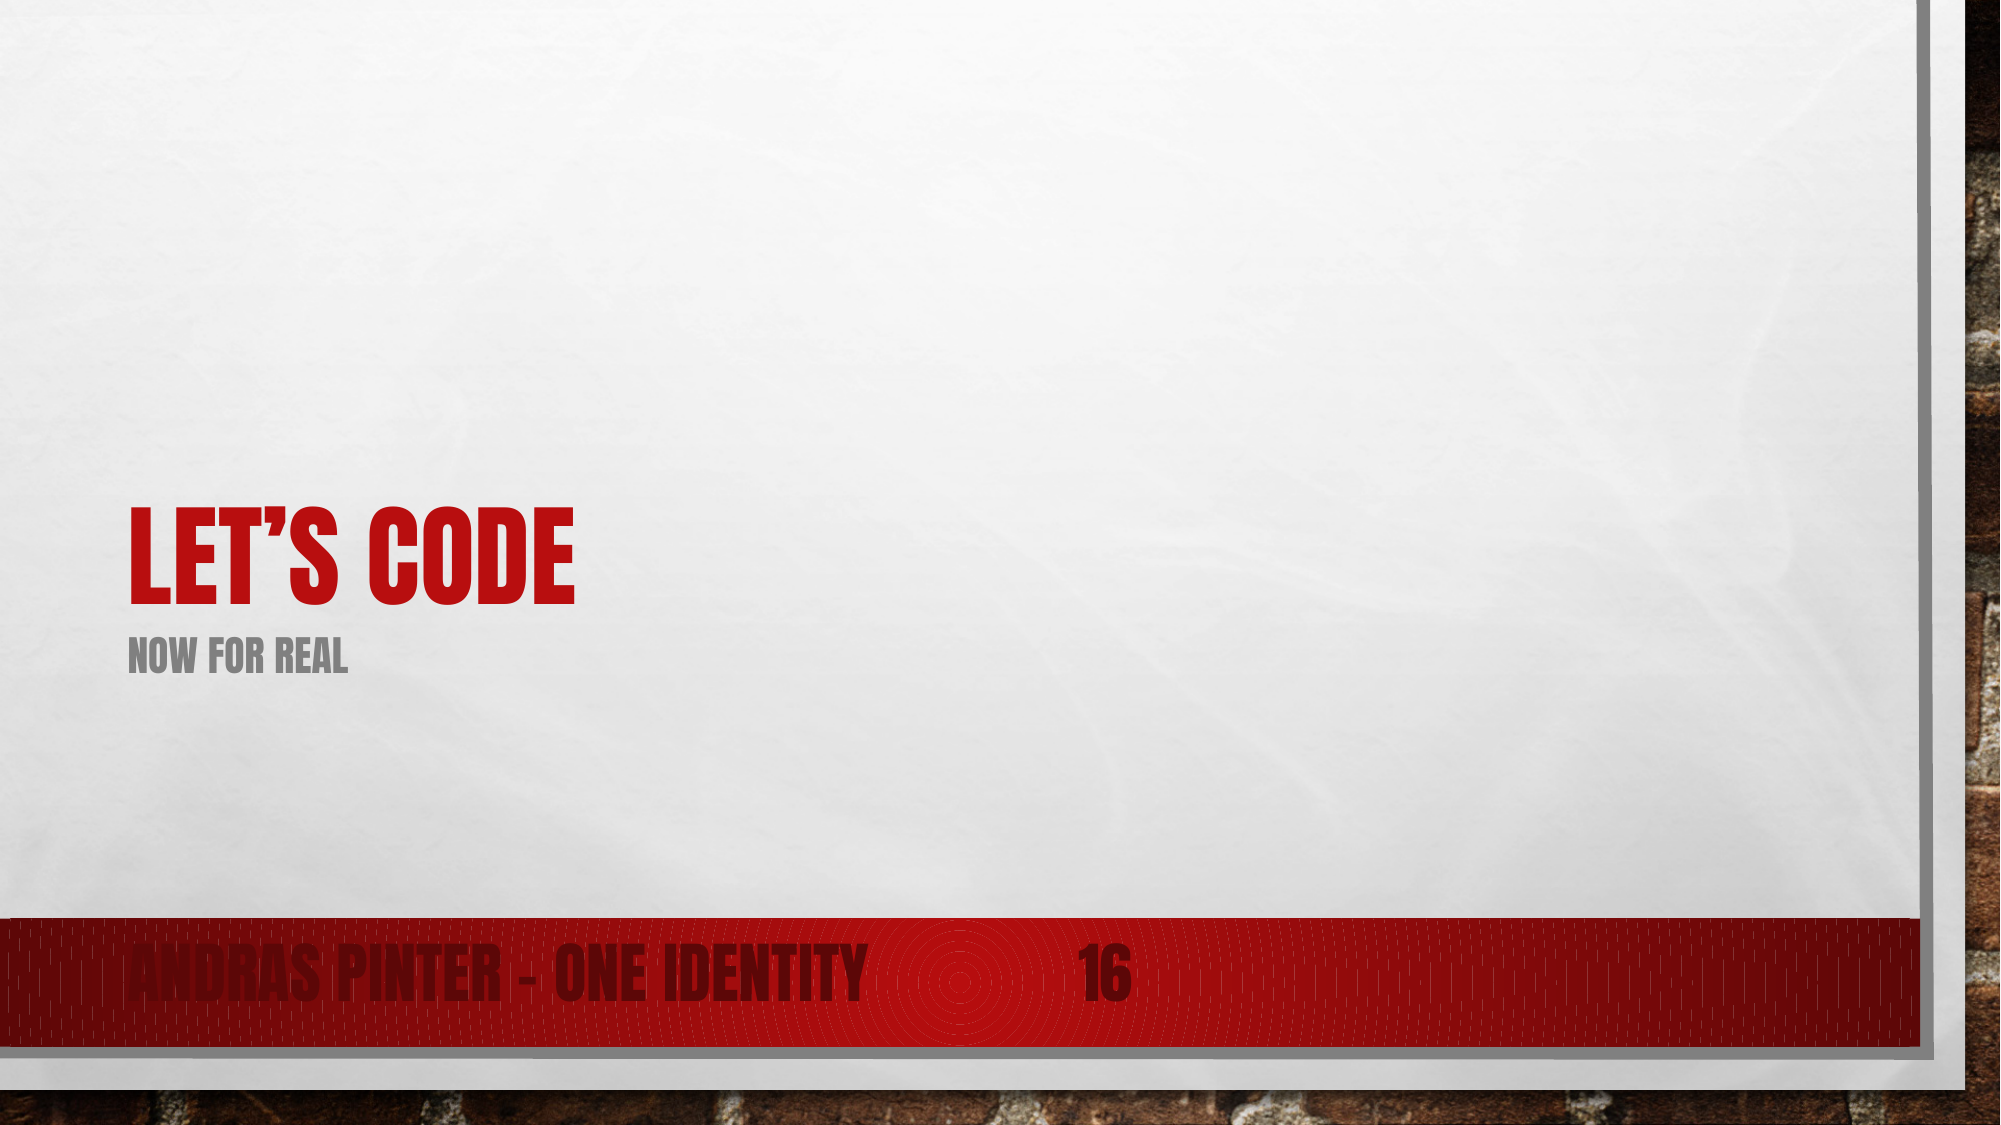

# Let’s code
Now for real
Andras Pinter - One Identity
16